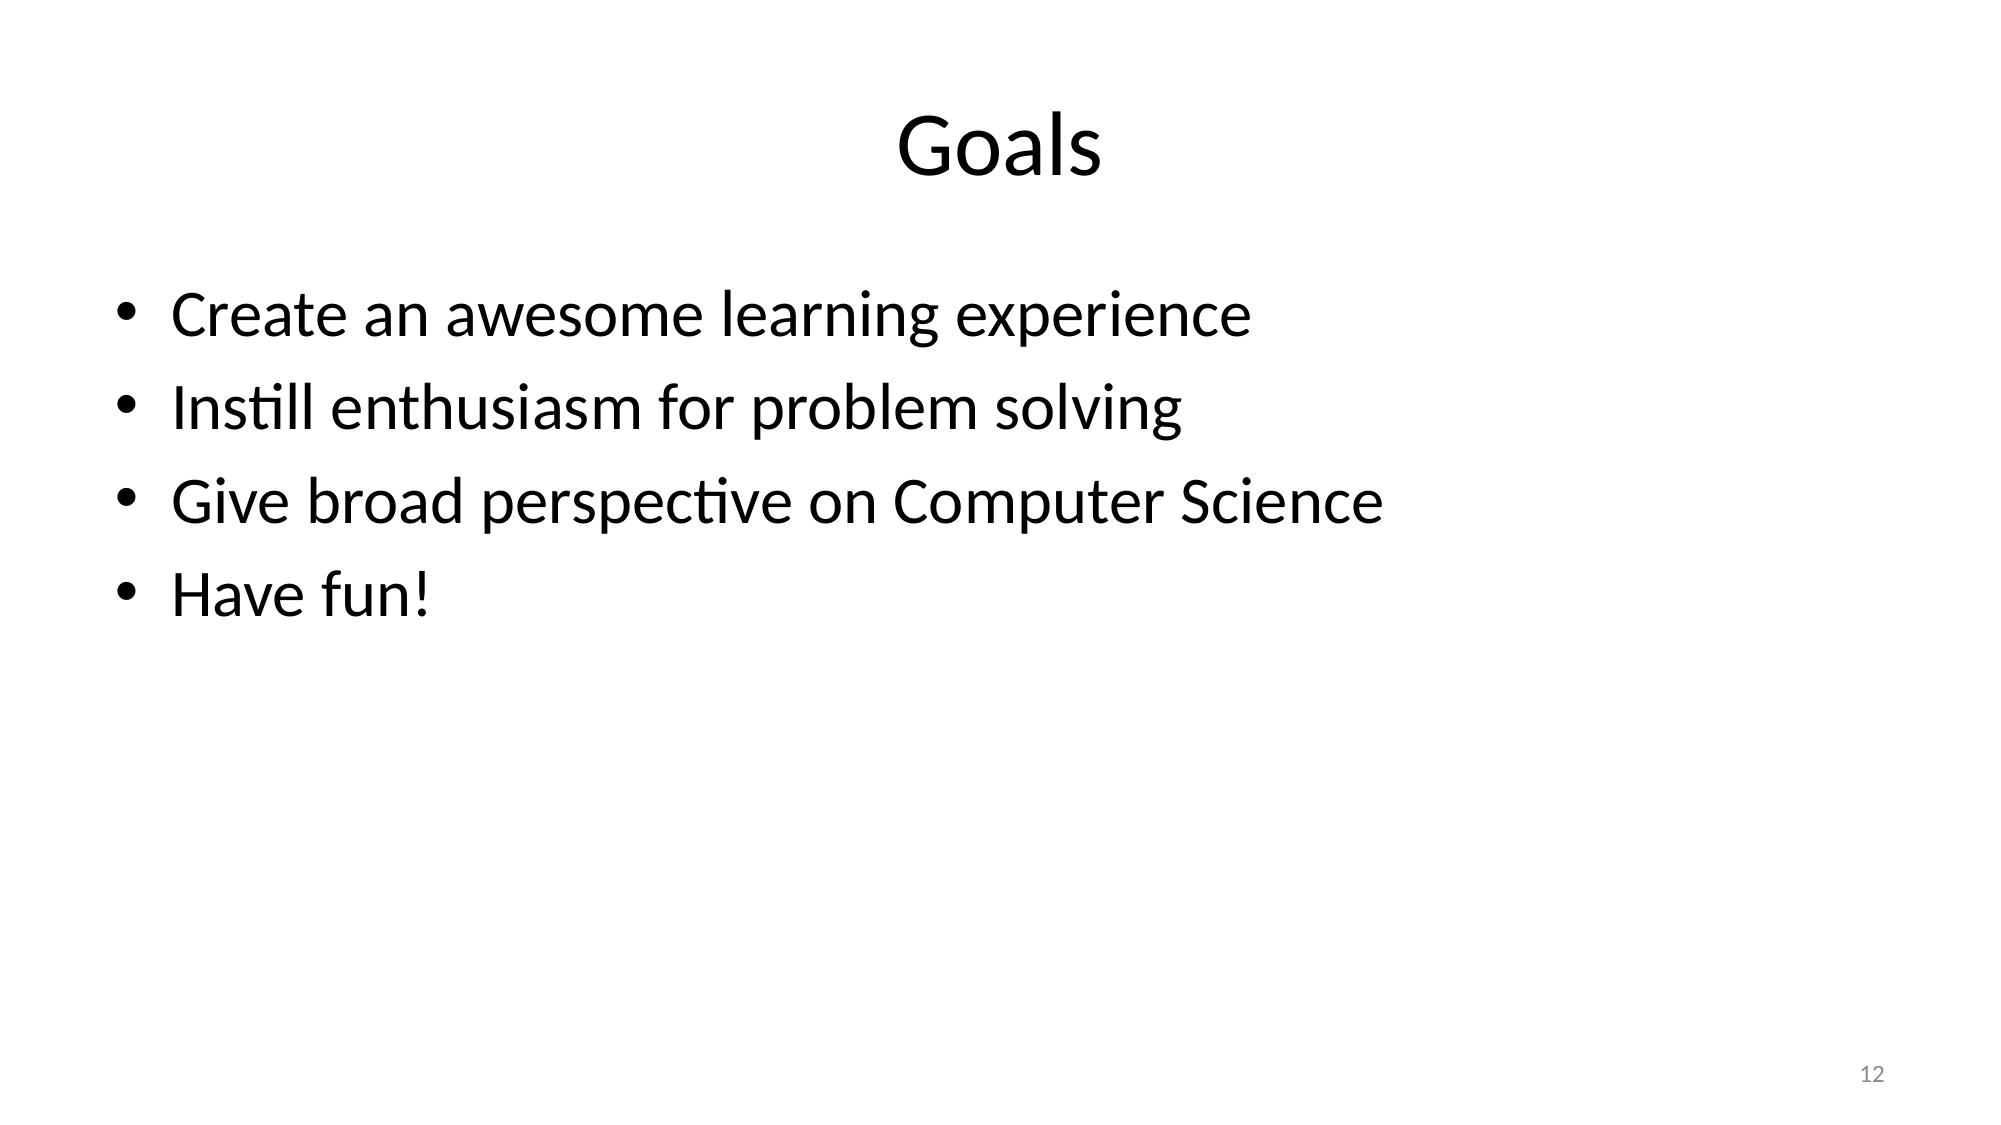

# Goals
Create an awesome learning experience
Instill enthusiasm for problem solving
Give broad perspective on Computer Science
Have fun!

12